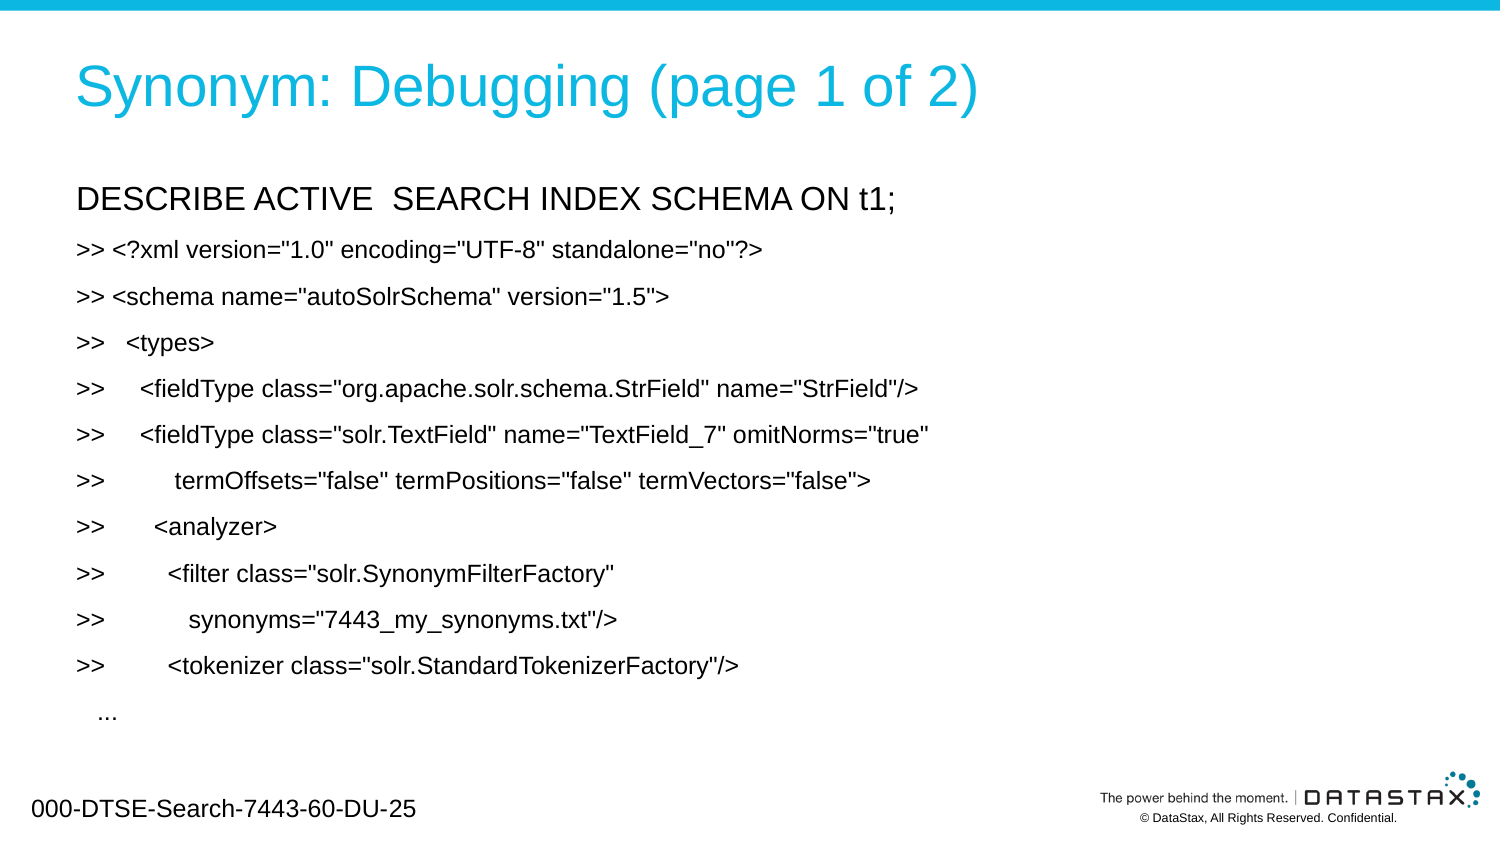

# Synonym: Debugging (page 1 of 2)
DESCRIBE ACTIVE  SEARCH INDEX SCHEMA ON t1;
>> <?xml version="1.0" encoding="UTF-8" standalone="no"?>
>> <schema name="autoSolrSchema" version="1.5">
>>   <types>
>>     <fieldType class="org.apache.solr.schema.StrField" name="StrField"/>
>>     <fieldType class="solr.TextField" name="TextField_7" omitNorms="true"
>>          termOffsets="false" termPositions="false" termVectors="false">
>>       <analyzer>
>>         <filter class="solr.SynonymFilterFactory"
>>            synonyms="7443_my_synonyms.txt"/>
>>         <tokenizer class="solr.StandardTokenizerFactory"/>
   ...
000-DTSE-Search-7443-60-DU-25
© DataStax, All Rights Reserved. Confidential.